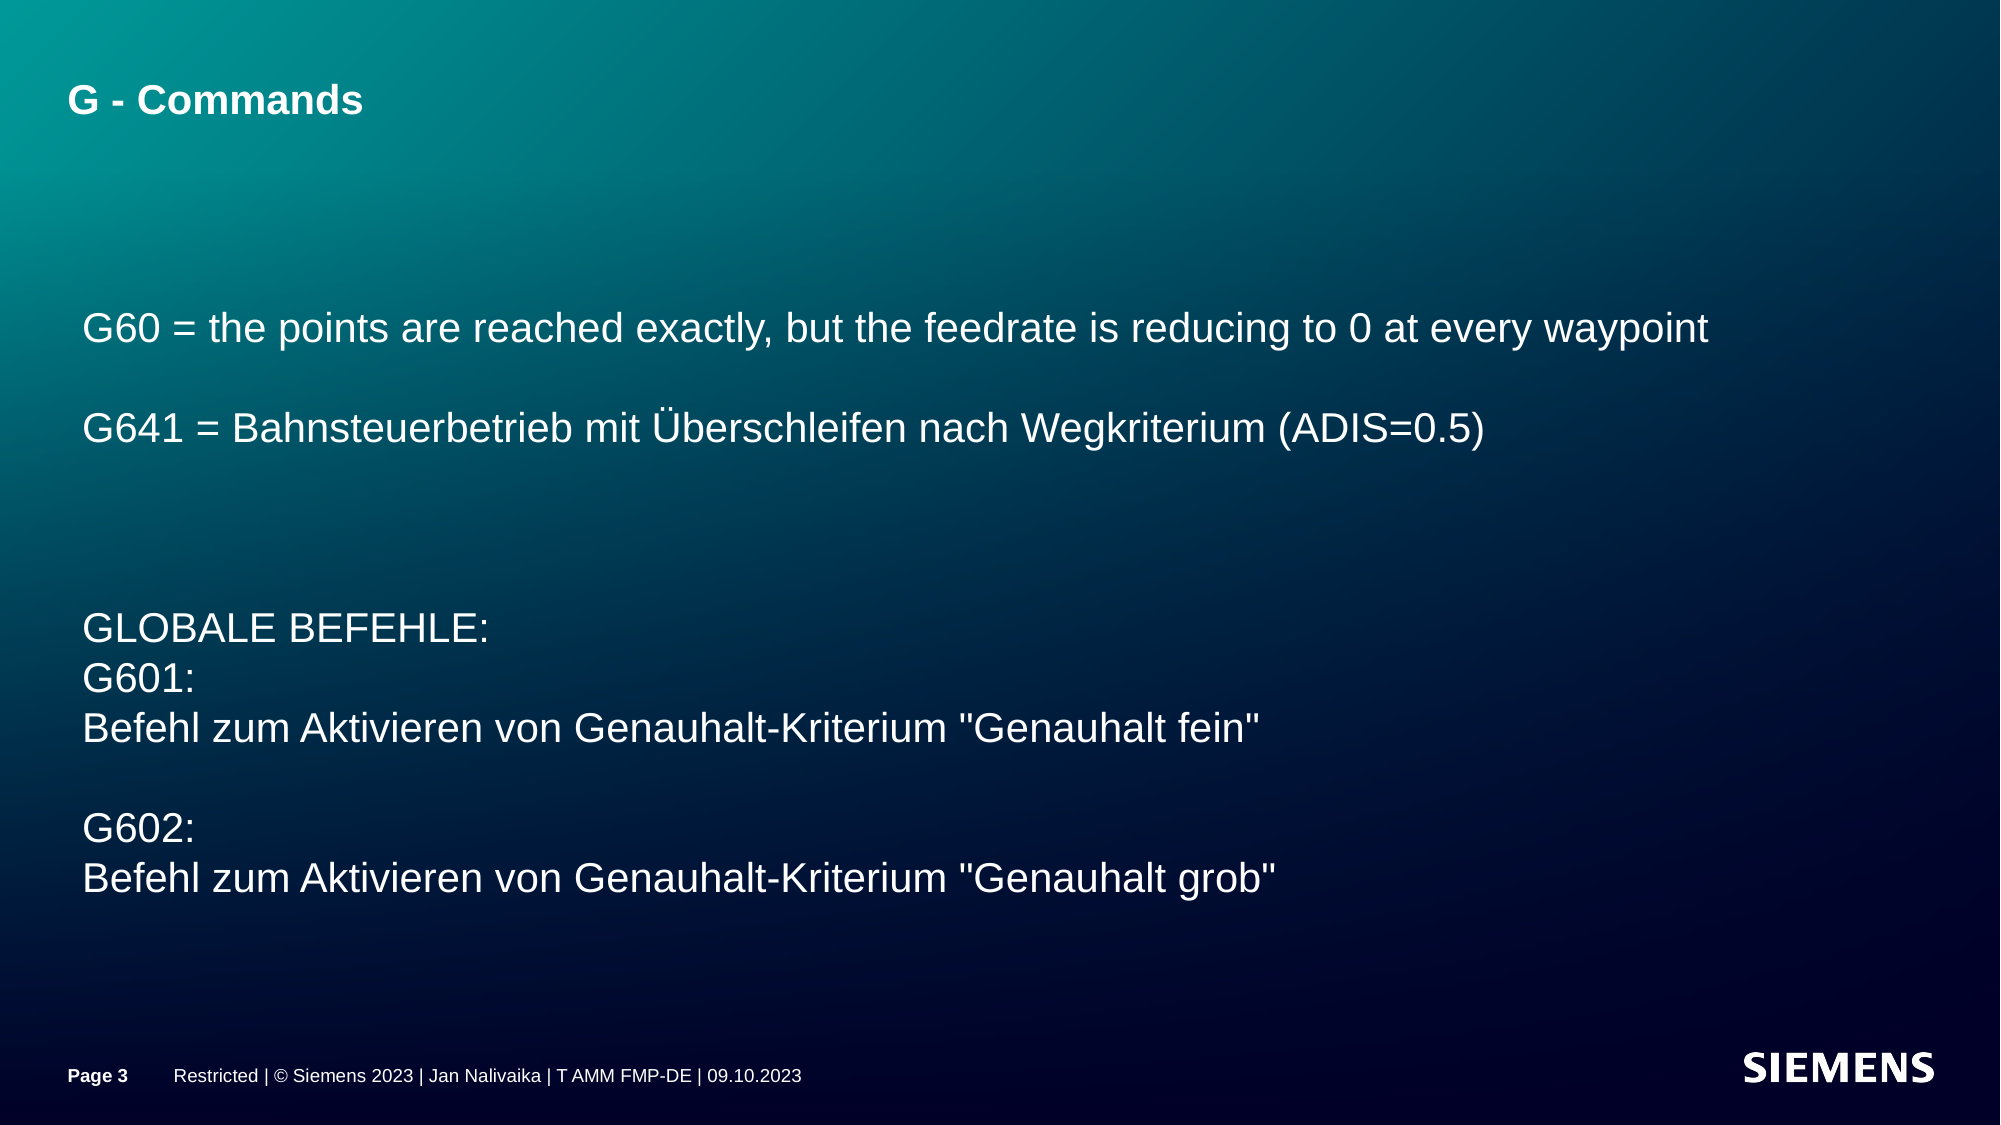

# G - Commands
G60 = the points are reached exactly, but the feedrate is reducing to 0 at every waypoint

G641 = Bahnsteuerbetrieb mit Überschleifen nach Wegkriterium (ADIS=0.5)

GLOBALE BEFEHLE:
G601:
Befehl zum Aktivieren von Genauhalt-Kriterium "Genauhalt fein"

G602:
Befehl zum Aktivieren von Genauhalt-Kriterium "Genauhalt grob"
Page 3
Restricted | © Siemens 2023 | Jan Nalivaika | T AMM FMP-DE | 09.10.2023